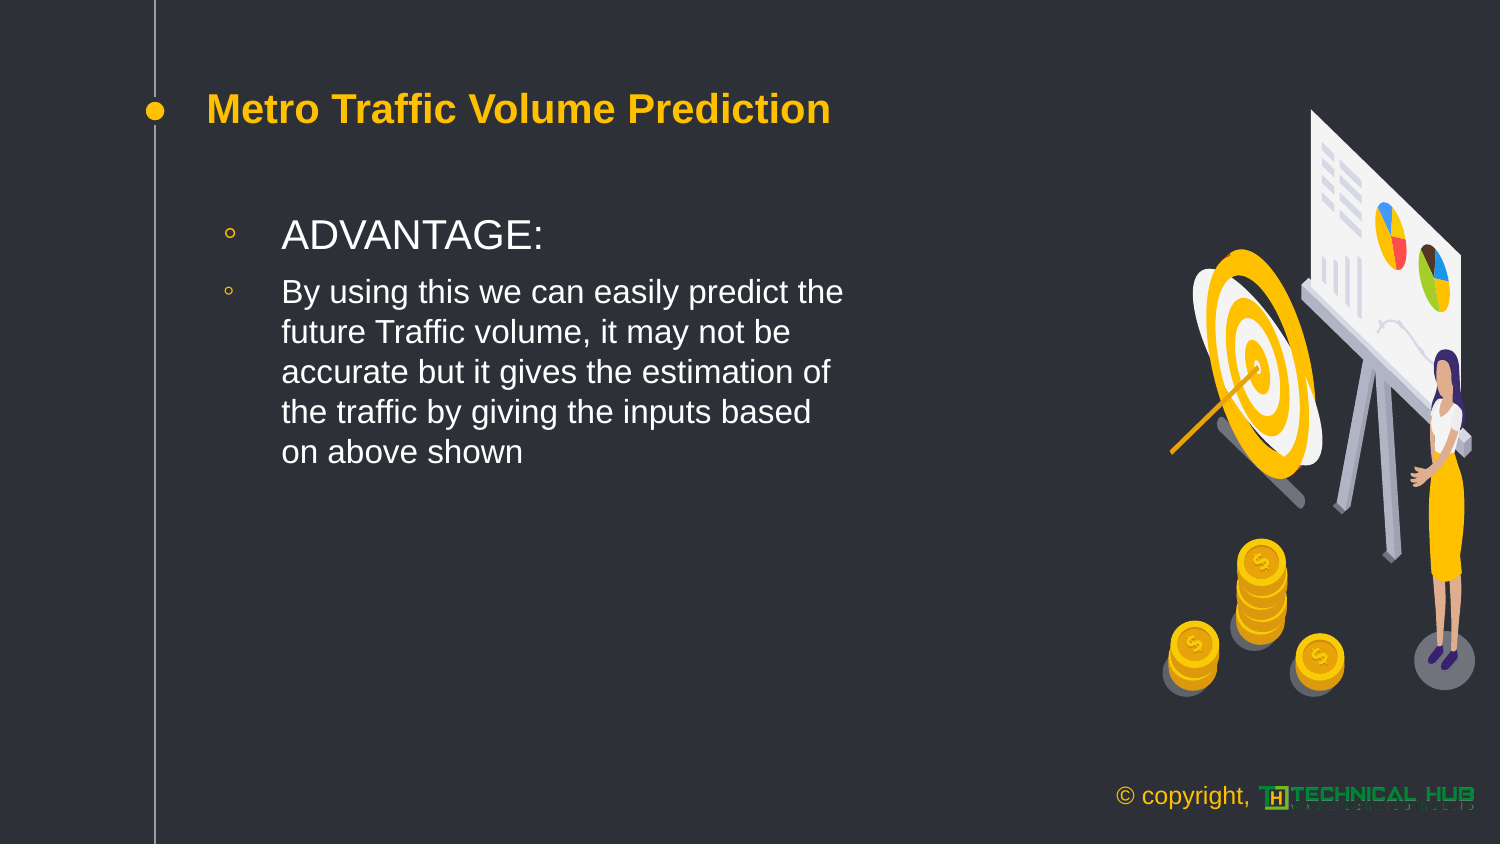

# Metro Traffic Volume Prediction

ADVANTAGE:
By using this we can easily predict the
future Traffic volume, it may not be
accurate but it gives the estimation of
the traffic by giving the inputs based
on above shown